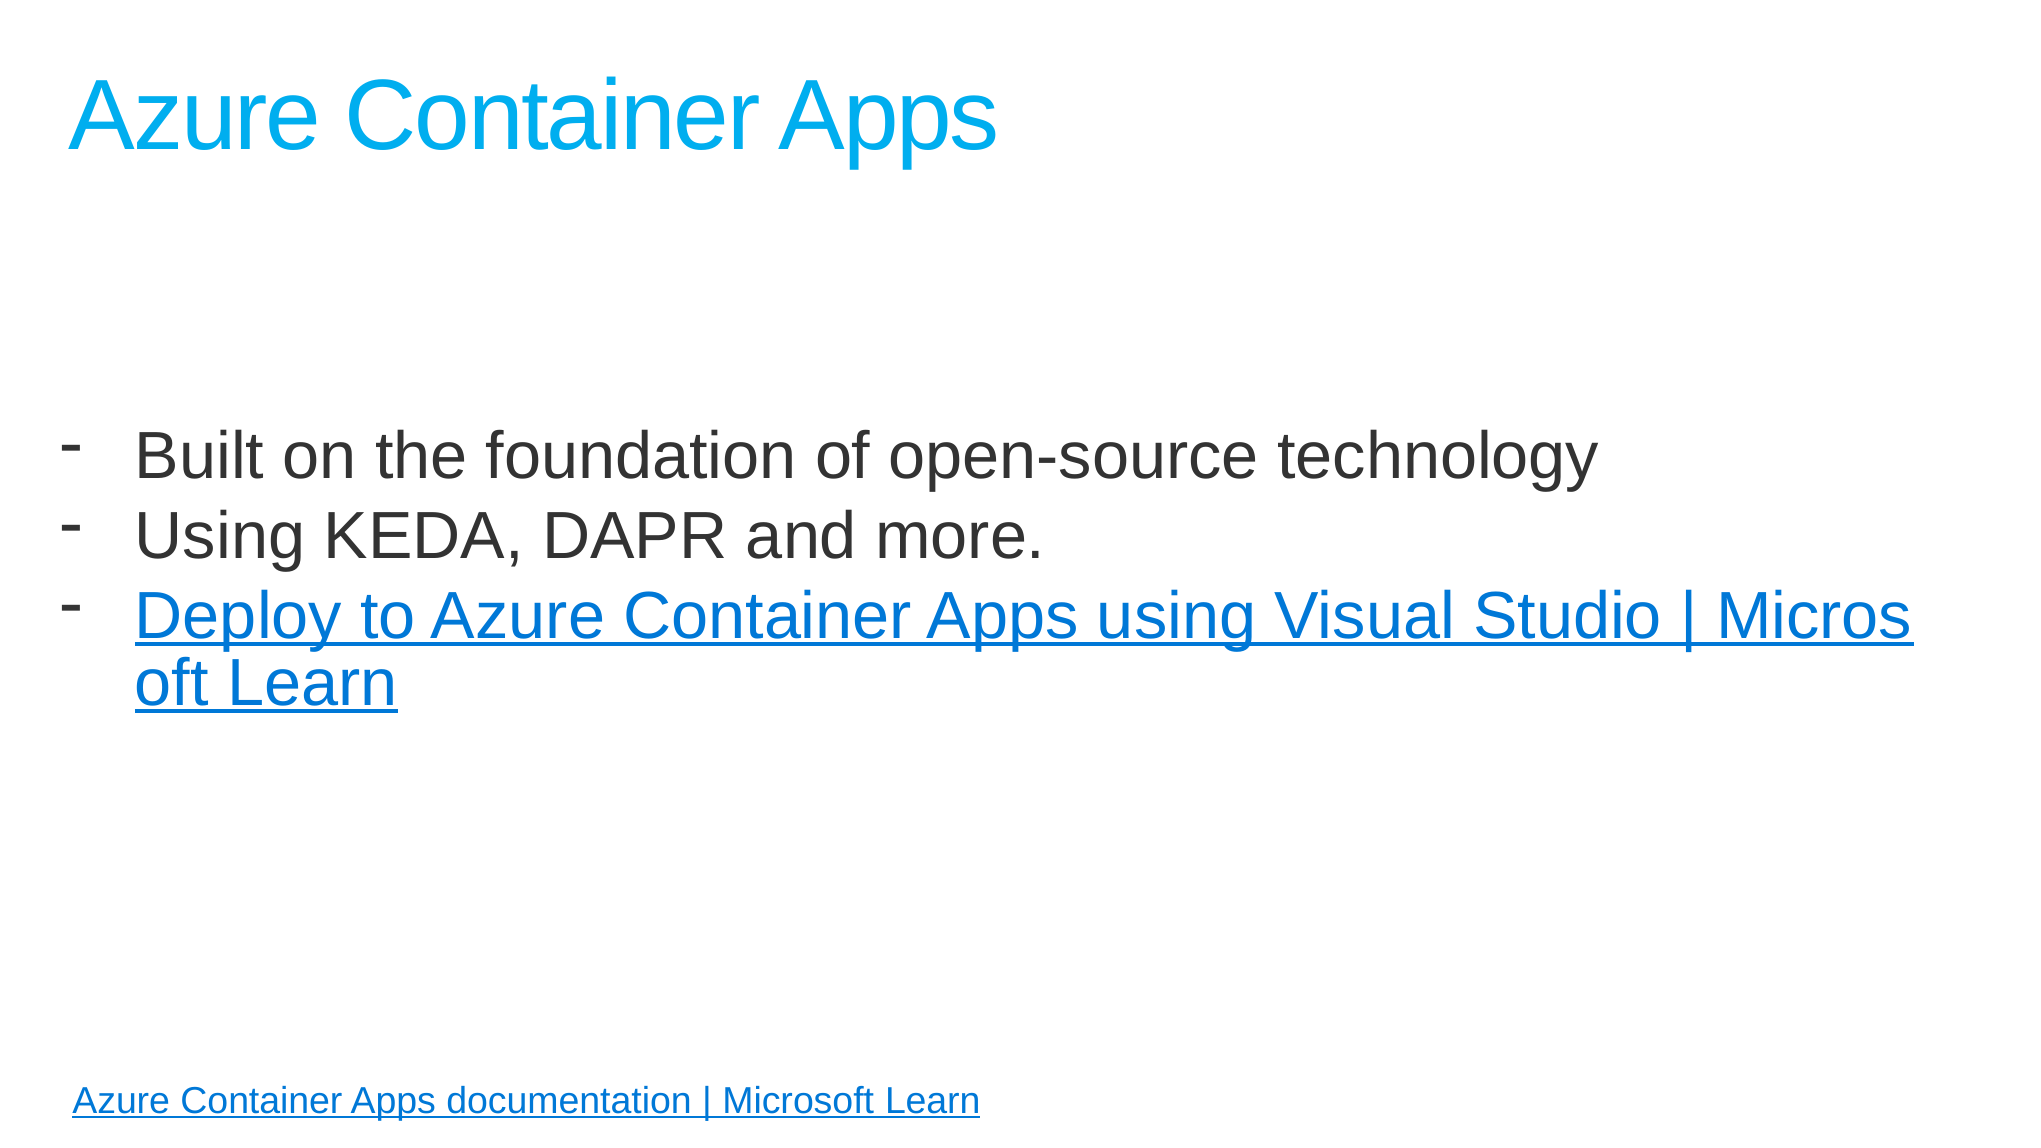

# Azure Container Apps
Built on the foundation of open-source technology
Using KEDA, DAPR and more.
Deploy to Azure Container Apps using Visual Studio | Microsoft Learn
Azure Container Apps documentation | Microsoft Learn